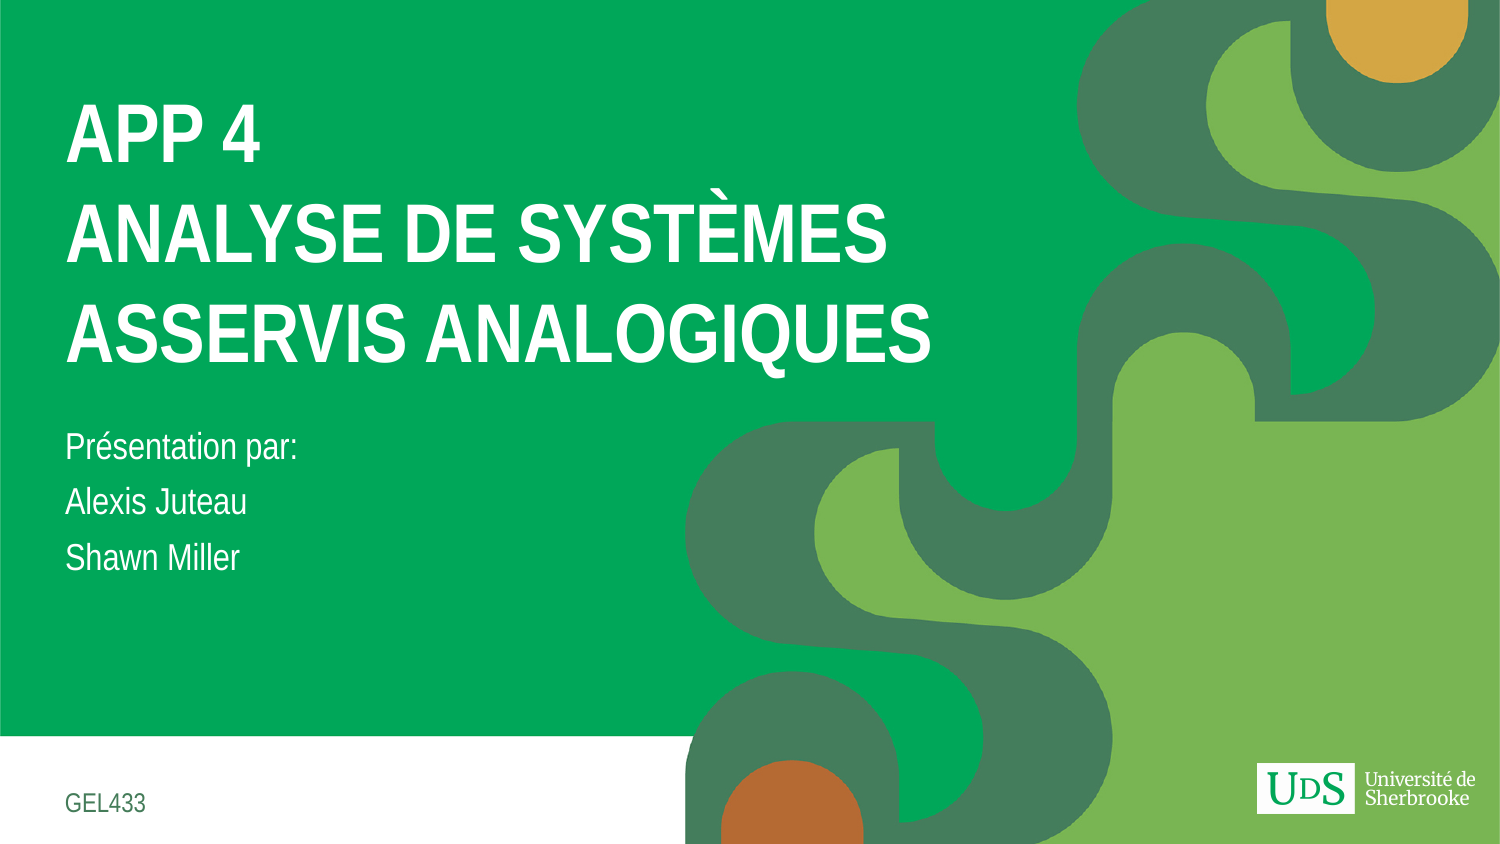

# APP 4 Analyse de systèmes asservis analogiques
Présentation par:
Alexis Juteau
Shawn Miller